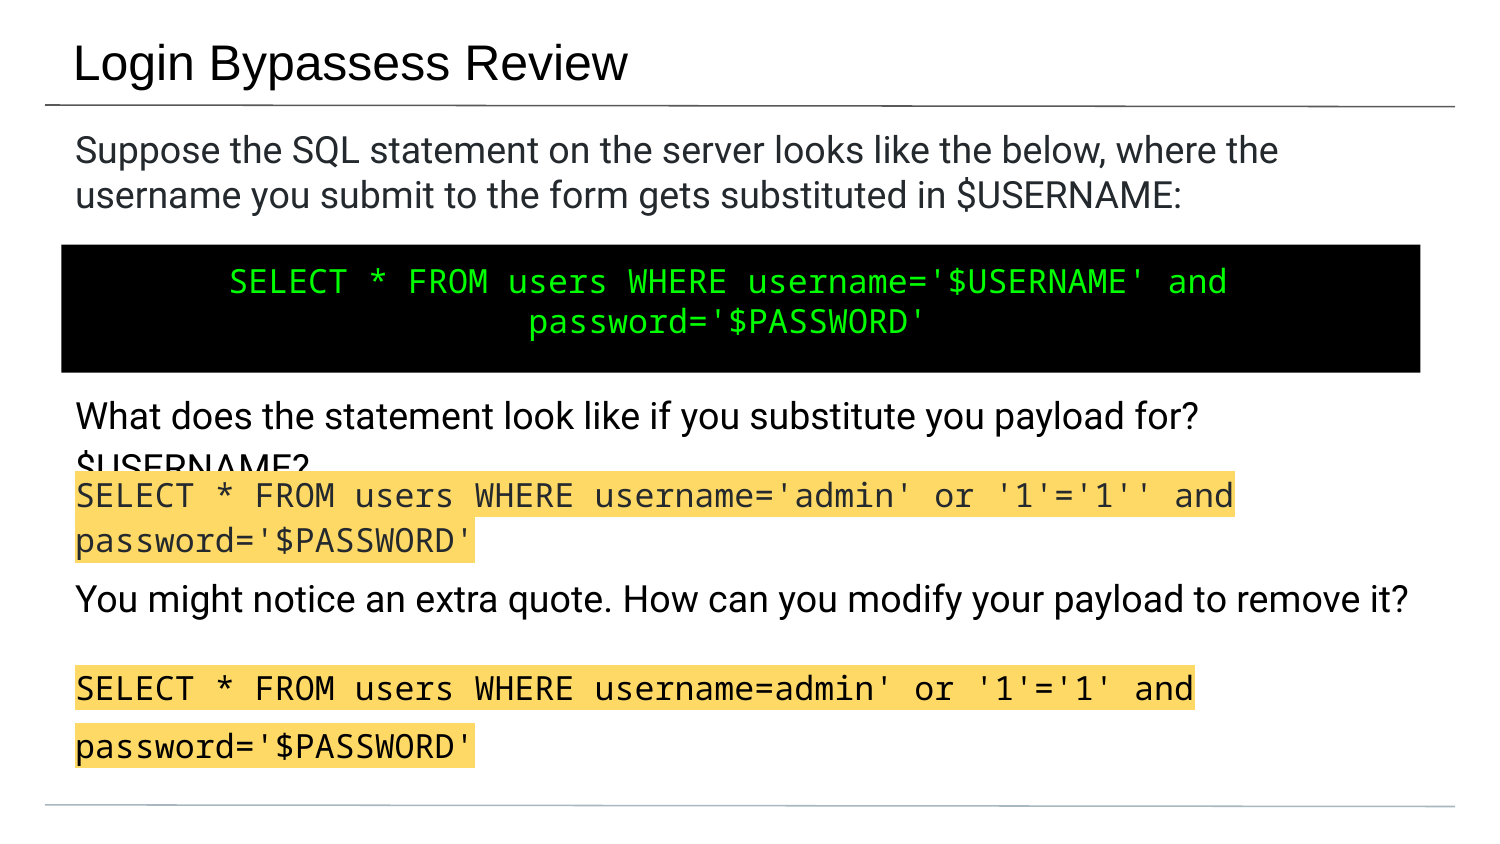

# Login Bypassess Review
Suppose the SQL statement on the server looks like the below, where the username you submit to the form gets substituted in $USERNAME:

What does the statement look like if you substitute you payload for? $USERNAME?

SELECT * FROM users WHERE username='$USERNAME' and password='$PASSWORD'

SELECT * FROM users WHERE username='admin' or '1'='1'' and password='$PASSWORD'
You might notice an extra quote. How can you modify your payload to remove it?

SELECT * FROM users WHERE username=admin' or '1'='1' and password='$PASSWORD'